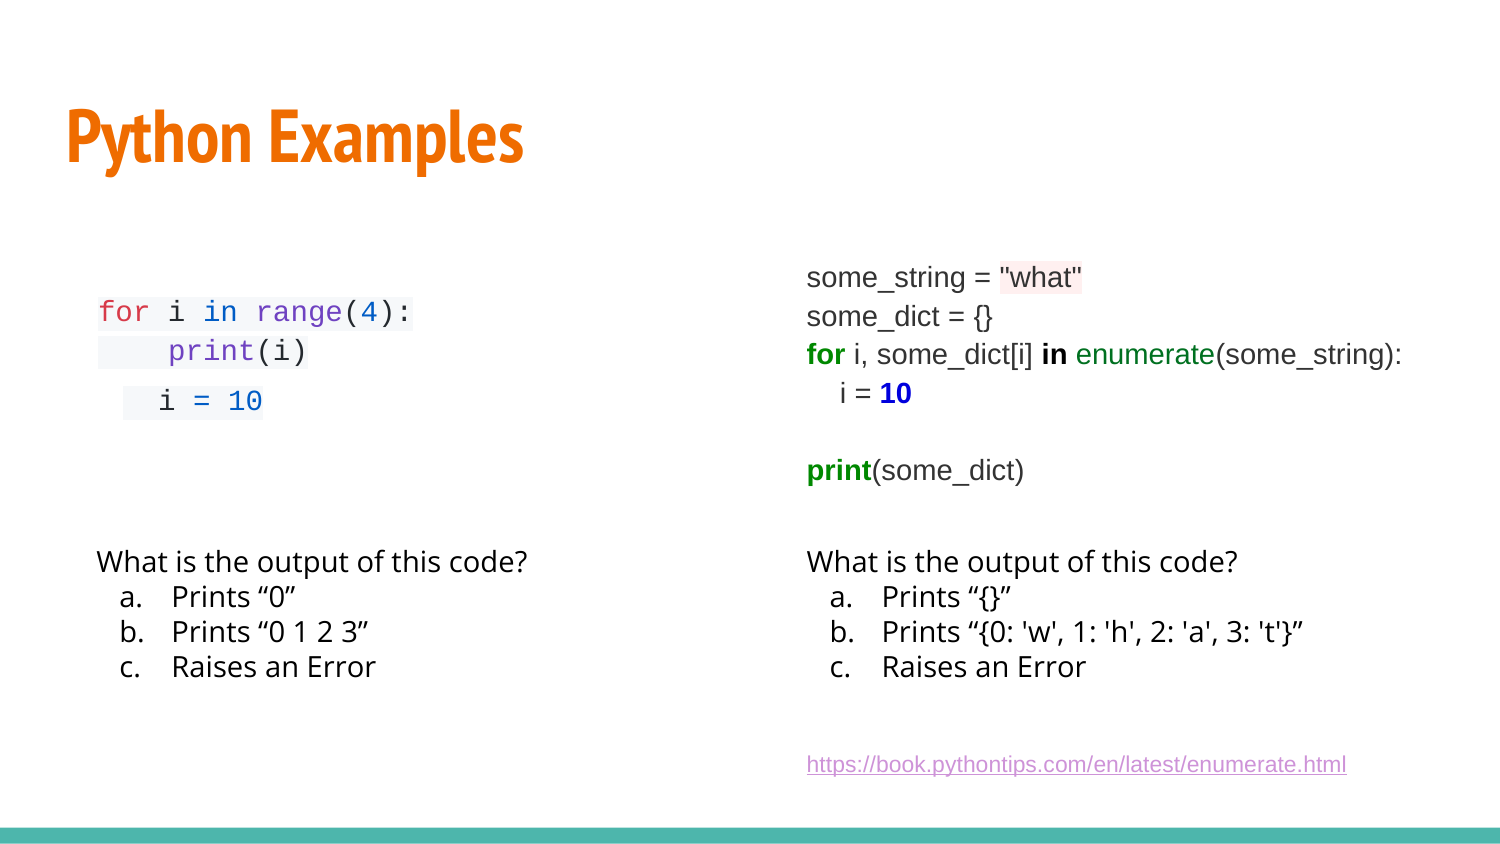

# Python Examples
some_string = "what"
some_dict = {}
for i, some_dict[i] in enumerate(some_string):
    i = 10

print(some_dict)
for i in range(4):
    print(i)
  i = 10
What is the output of this code?
Prints “0”
Prints “0 1 2 3”
Raises an Error
What is the output of this code?
Prints “{}”
Prints “{0: 'w', 1: 'h', 2: 'a', 3: 't'}”
Raises an Error
https://book.pythontips.com/en/latest/enumerate.html